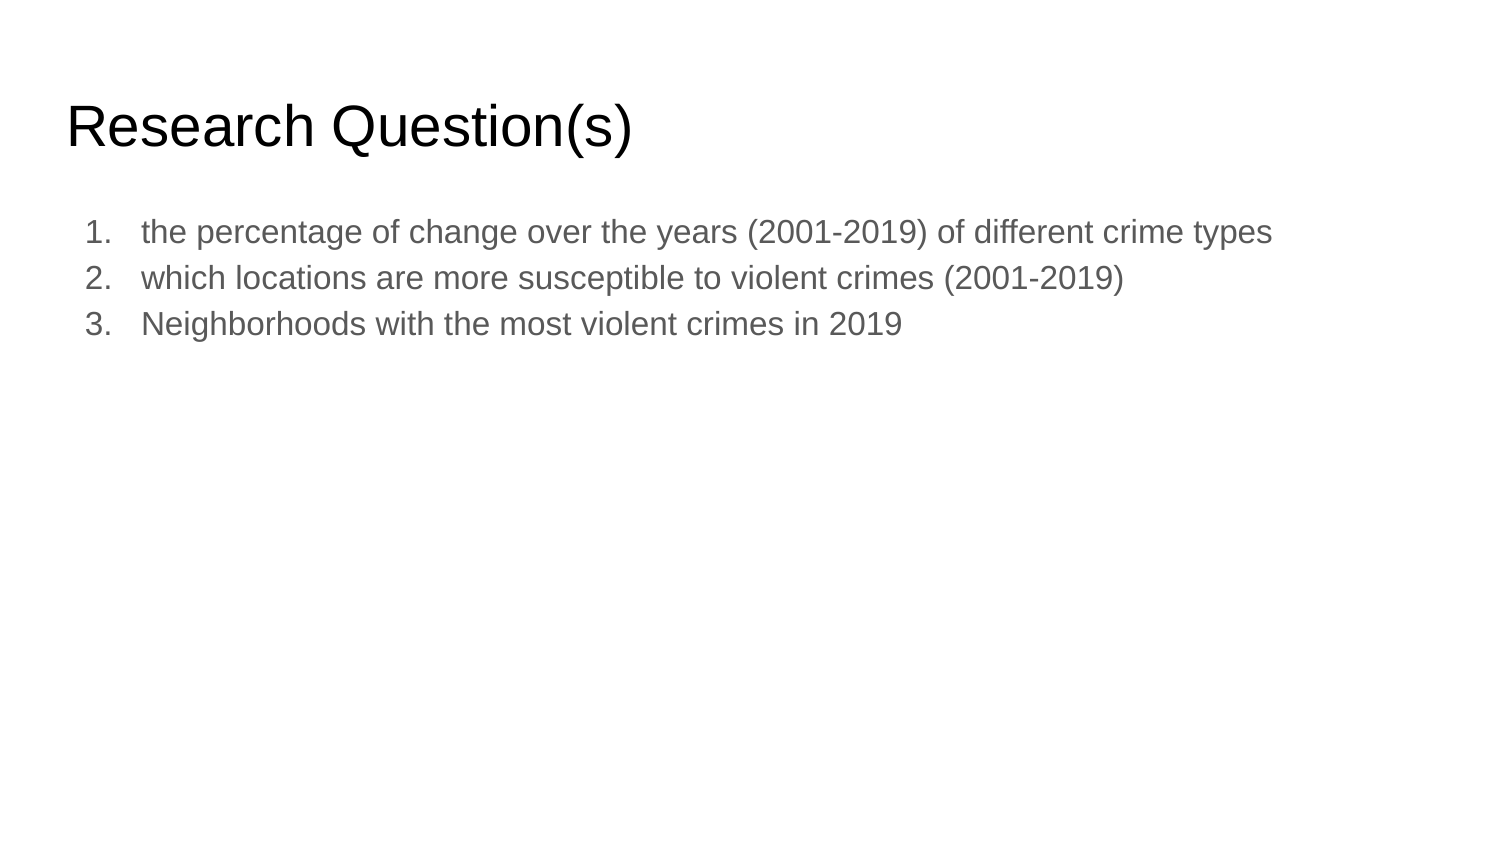

# Research Question(s)
the percentage of change over the years (2001-2019) of different crime types
which locations are more susceptible to violent crimes (2001-2019)
Neighborhoods with the most violent crimes in 2019